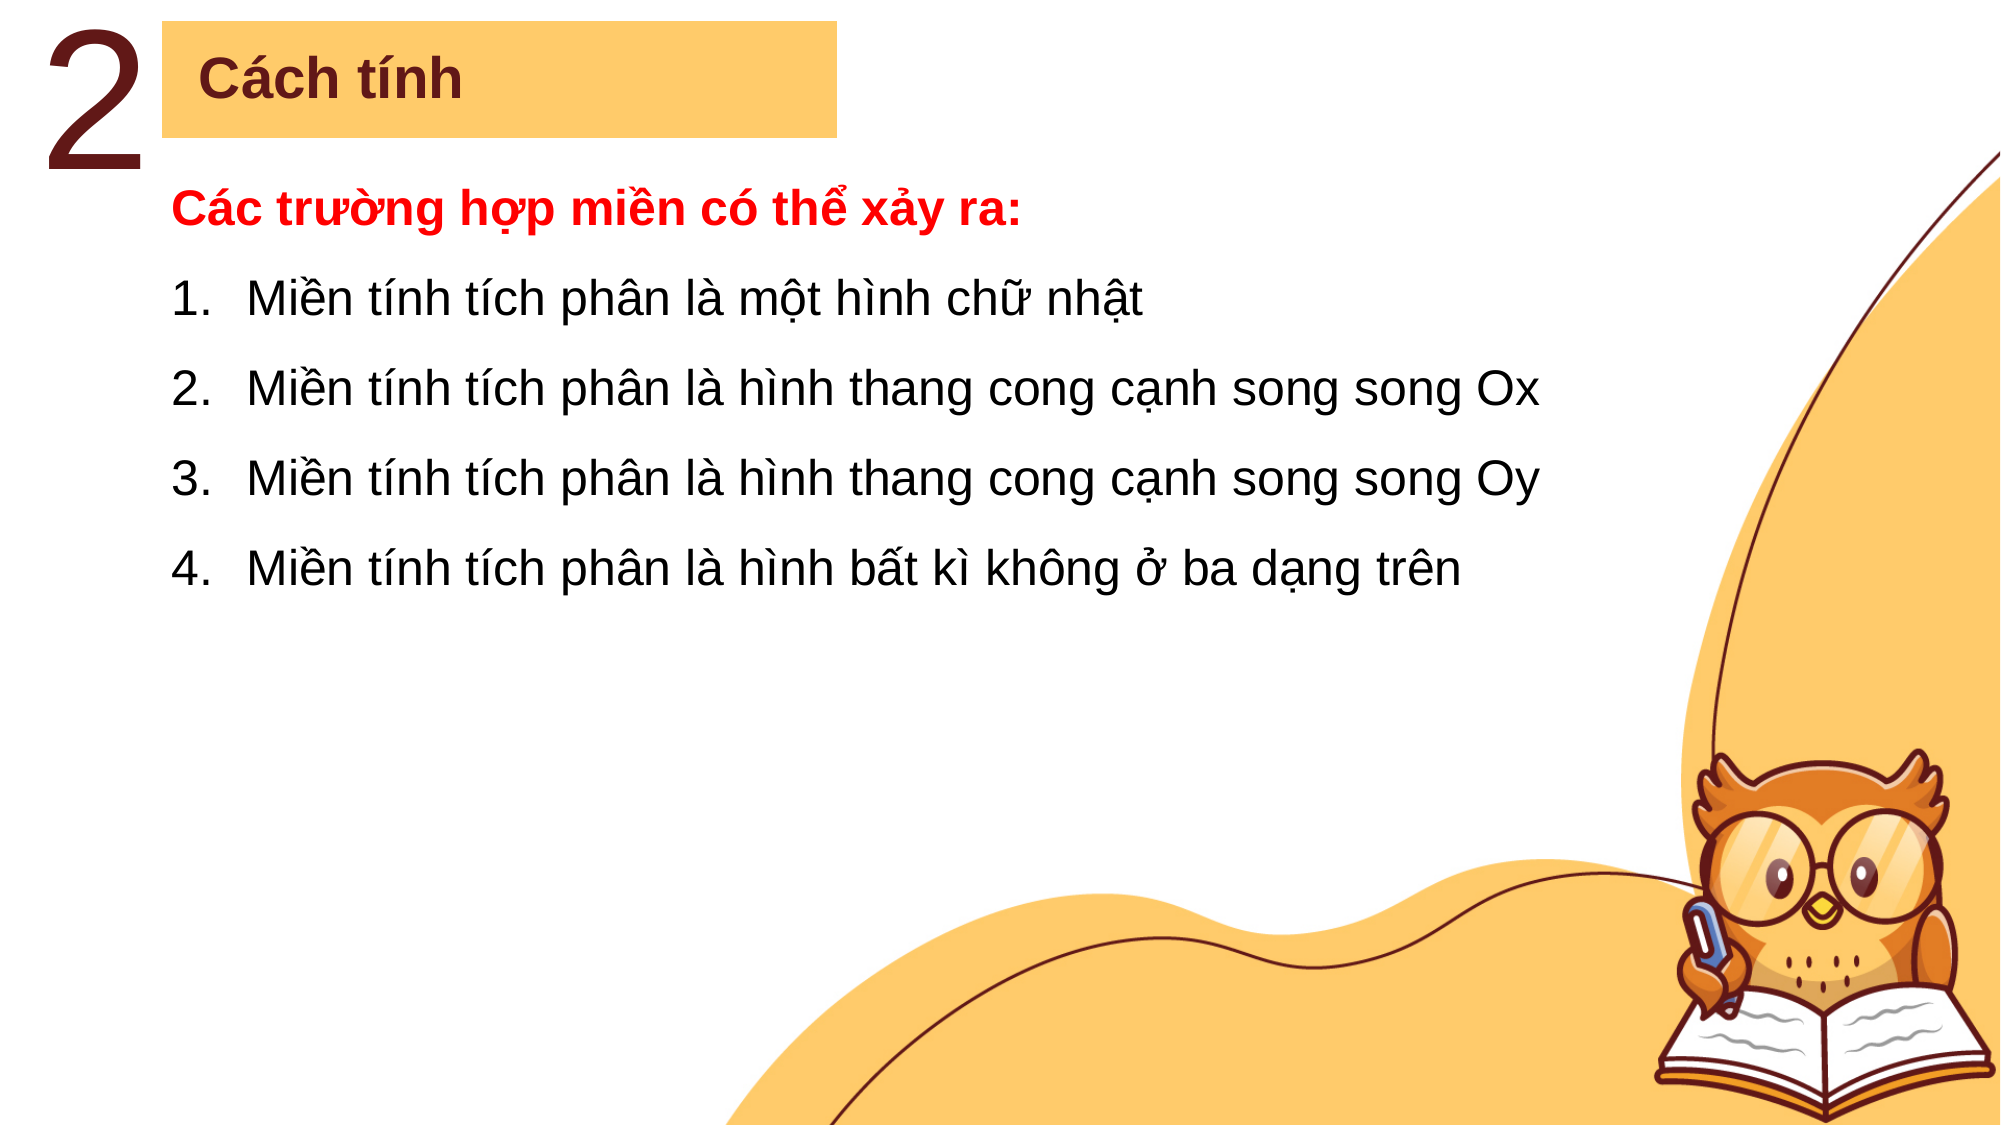

2

Cách tính

Các trường hợp miền có thể xảy ra:
Miền tính tích phân là một hình chữ nhật
Miền tính tích phân là hình thang cong cạnh song song Ox
Miền tính tích phân là hình thang cong cạnh song song Oy
Miền tính tích phân là hình bất kì không ở ba dạng trên